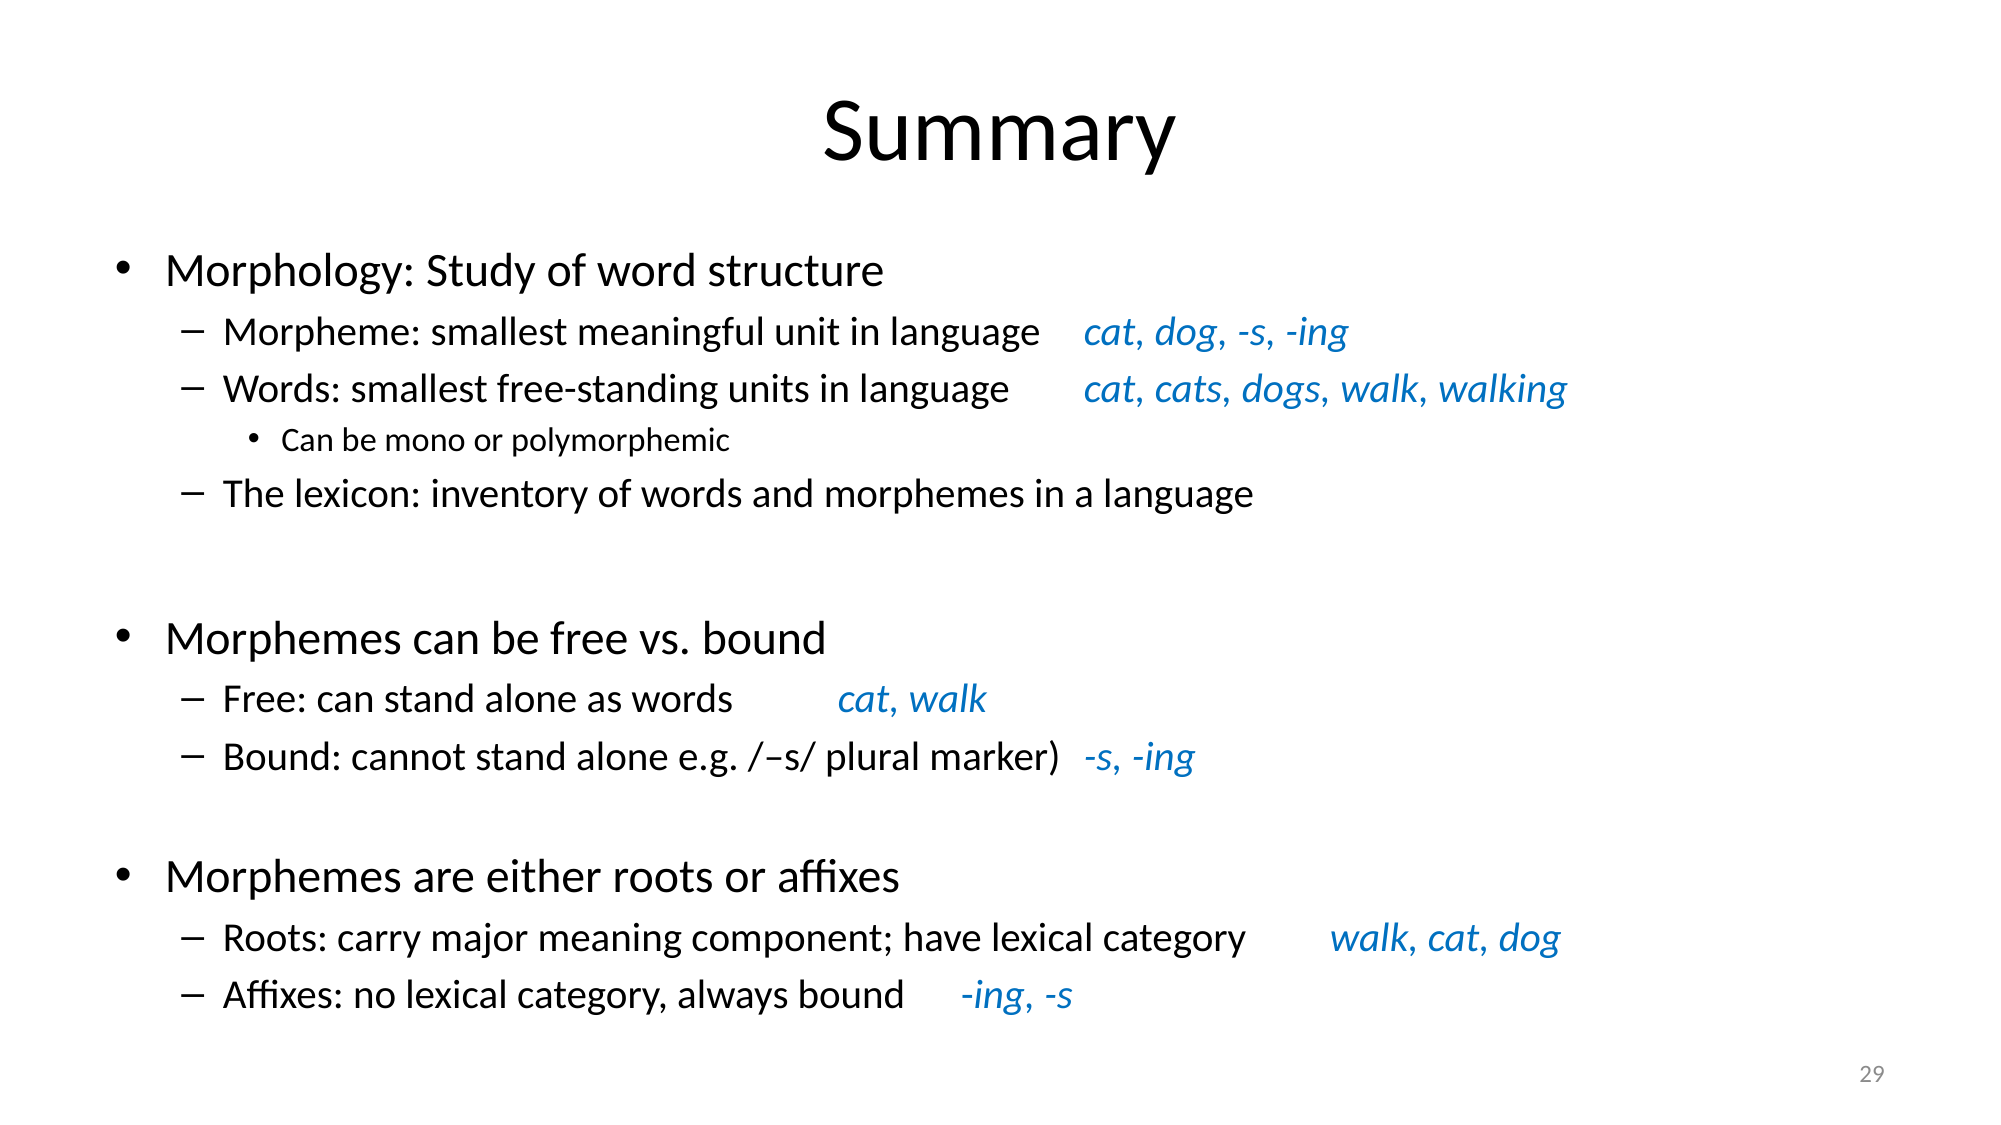

# Summary
Morphology: Study of word structure
Morpheme: smallest meaningful unit in language			cat, dog, -s, -ing
Words: smallest free-standing units in language			cat, cats, dogs, walk, walking
Can be mono or polymorphemic
The lexicon: inventory of words and morphemes in a language

Morphemes can be free vs. bound
Free: can stand alone as words							cat, walk
Bound: cannot stand alone e.g. /–s/ plural marker)		-s, -ing

Morphemes are either roots or affixes
Roots: carry major meaning component; have lexical category		walk, cat, dog
Affixes: no lexical category, always bound							-ing, -s
29